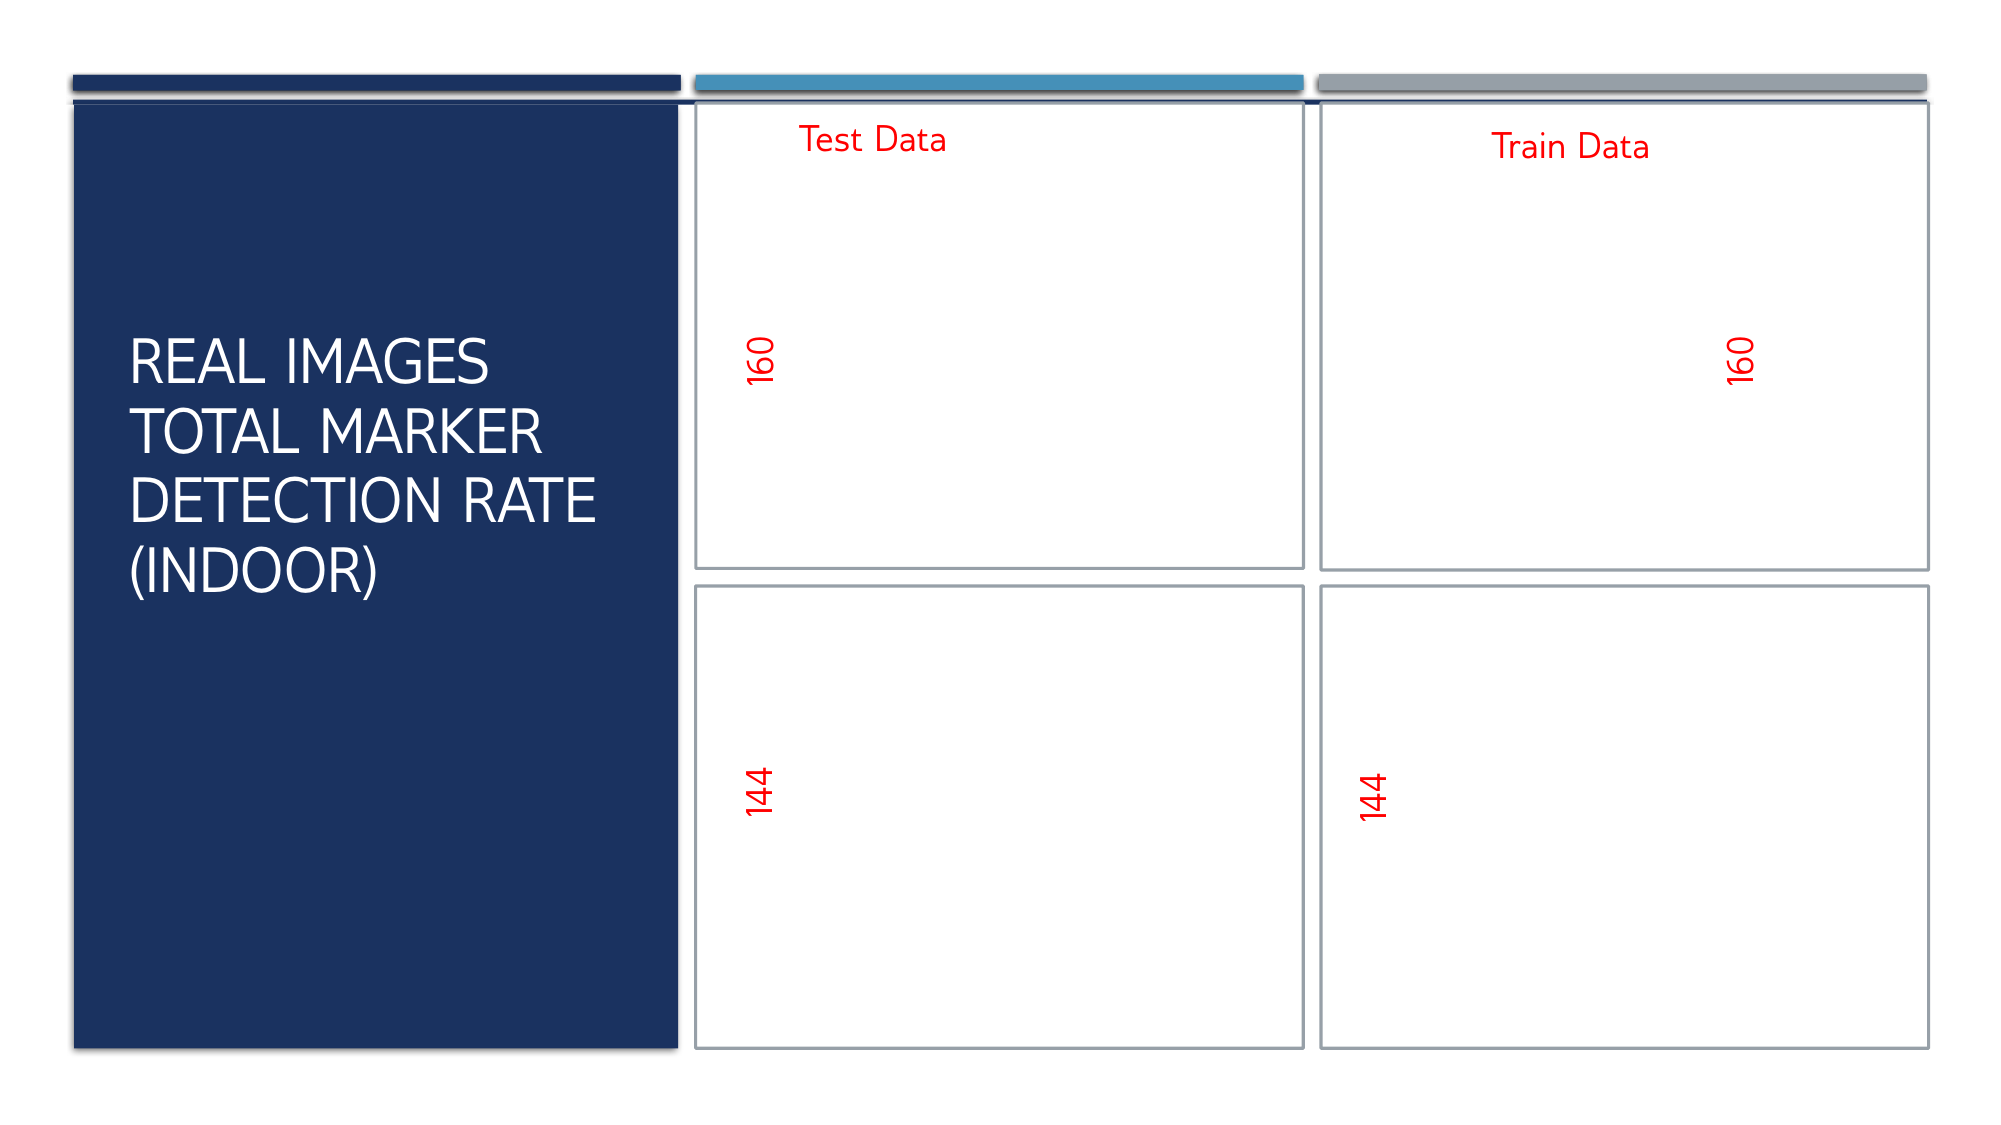

Test Data
Train Data
# Real images total marker detection rate (indoor)
160
160

144
144